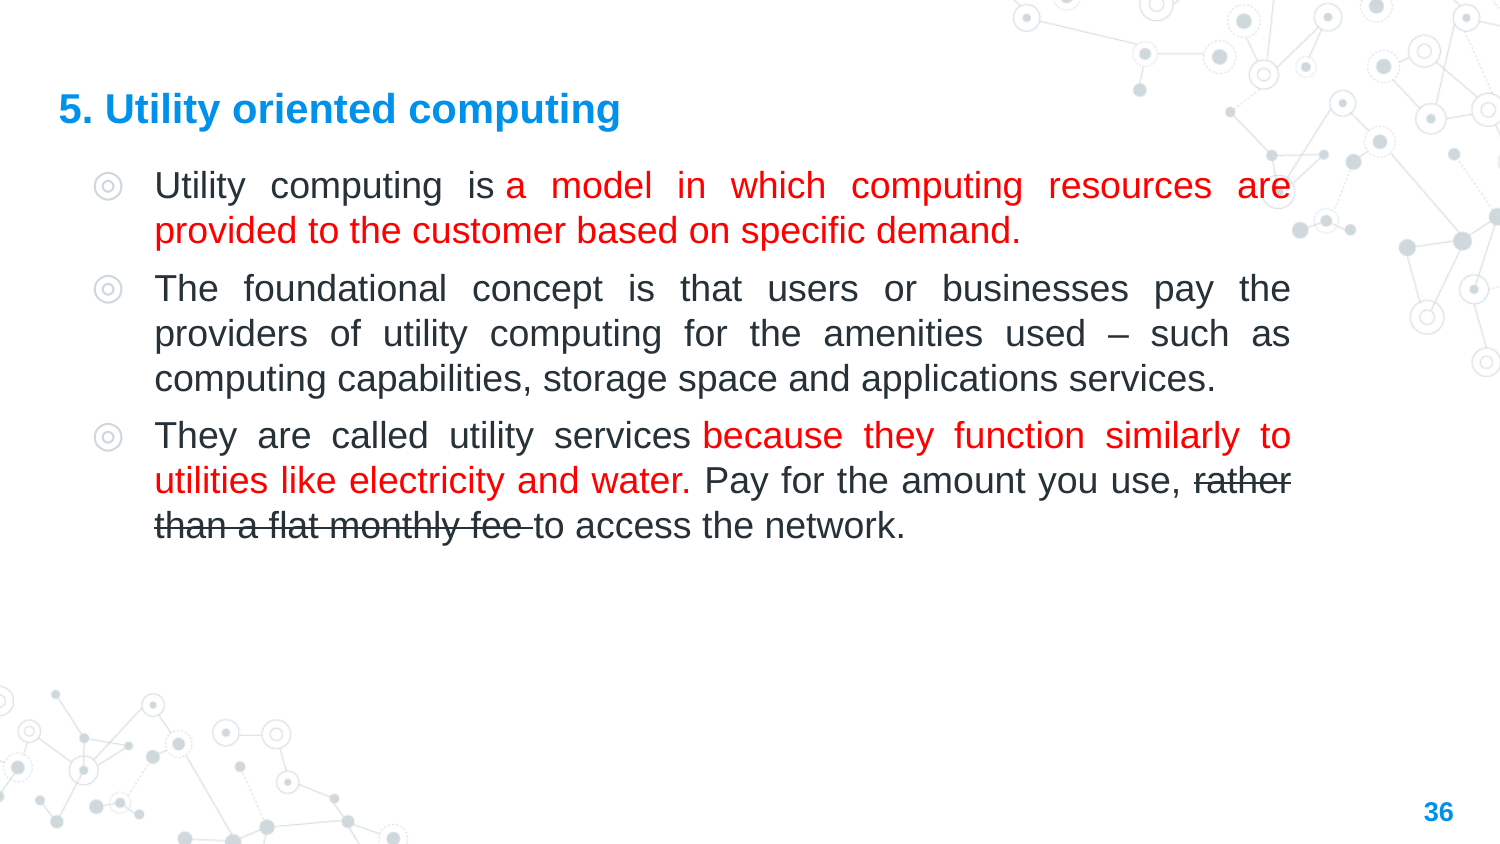

# 5. Utility oriented computing
Utility computing is a model in which computing resources are provided to the customer based on specific demand.
The foundational concept is that users or businesses pay the providers of utility computing for the amenities used – such as computing capabilities, storage space and applications services.
They are called utility services because they function similarly to utilities like electricity and water. Pay for the amount you use, rather than a flat monthly fee to access the network.
36